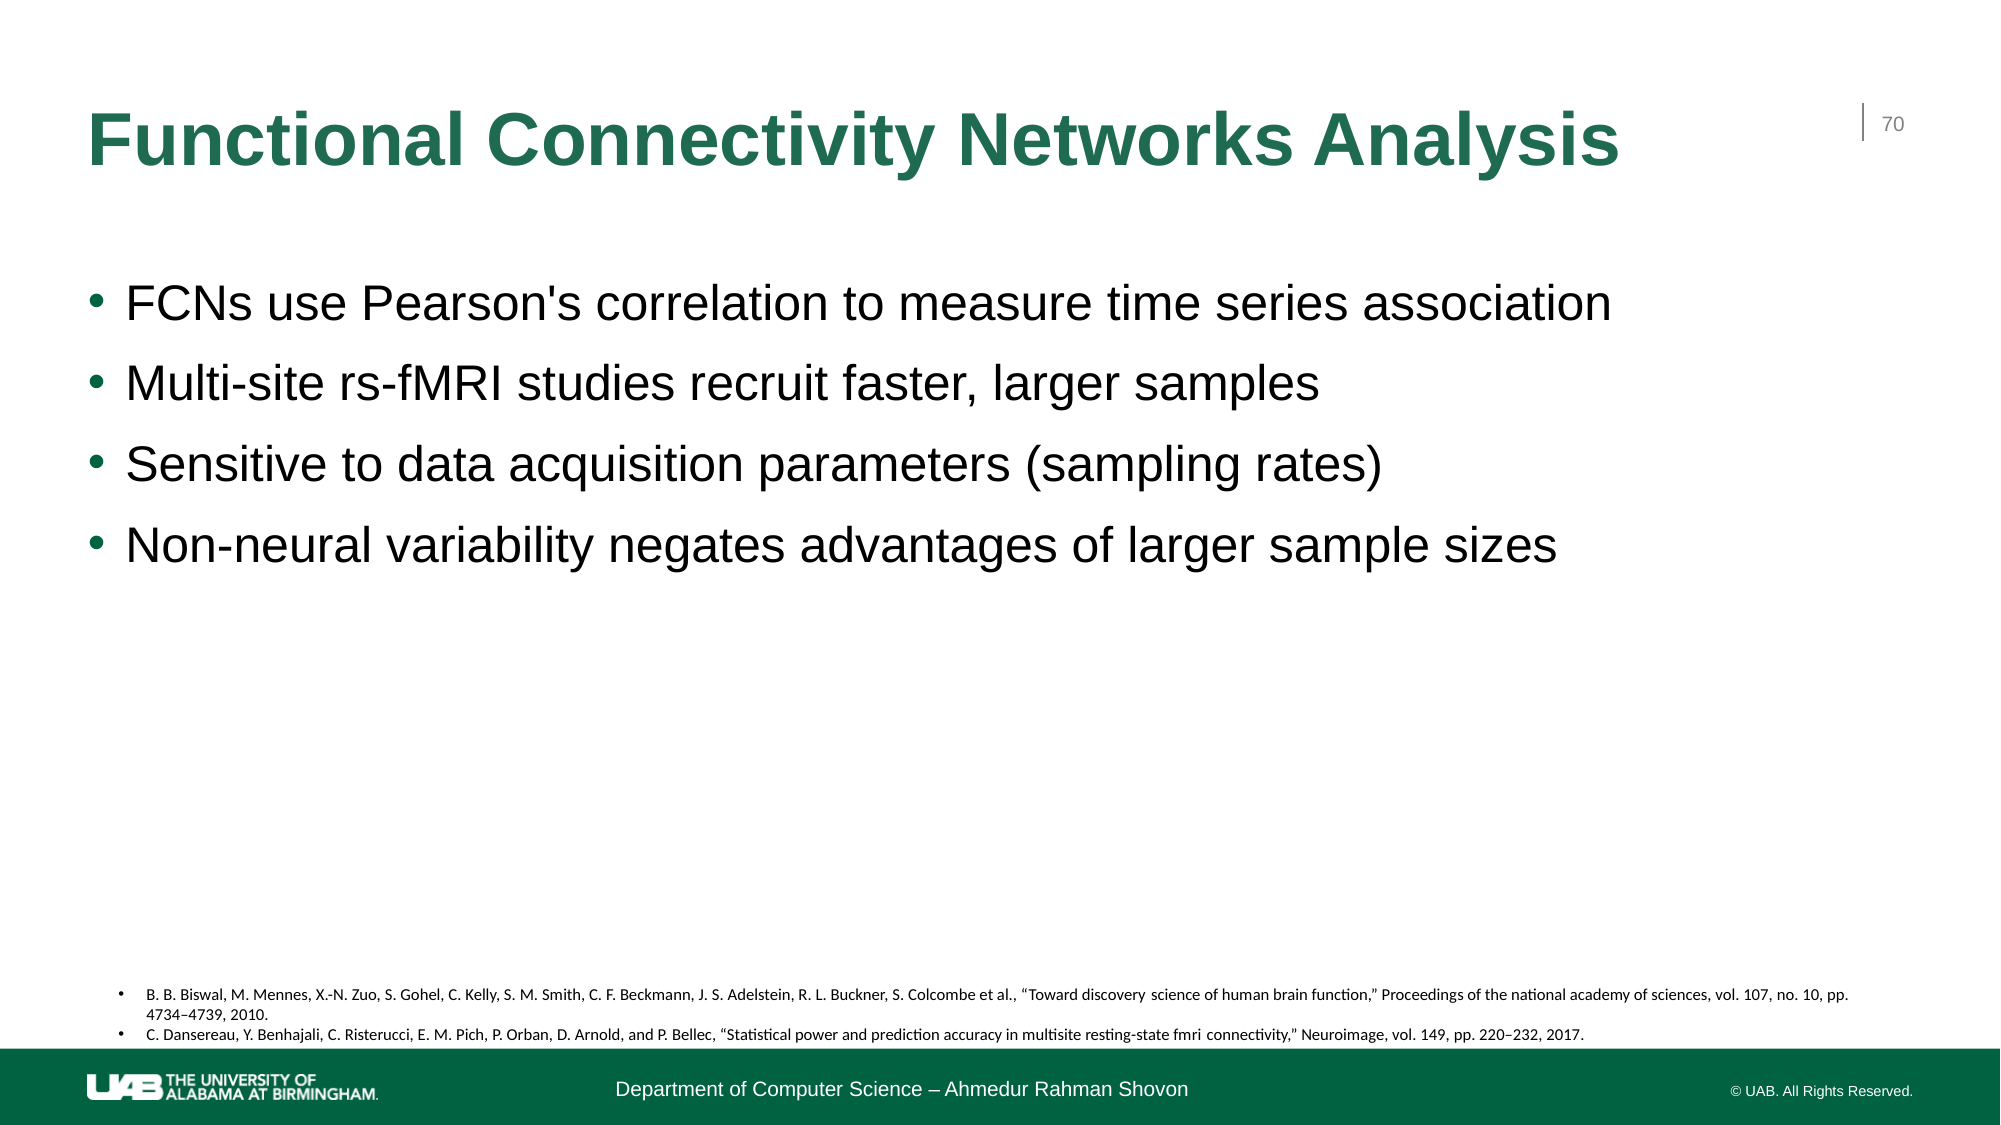

# Functional Connectivity Networks Analysis
70
FCNs use Pearson's correlation to measure time series association
Multi-site rs-fMRI studies recruit faster, larger samples
Sensitive to data acquisition parameters (sampling rates)
Non-neural variability negates advantages of larger sample sizes

B. B. Biswal, M. Mennes, X.-N. Zuo, S. Gohel, C. Kelly, S. M. Smith, C. F. Beckmann, J. S. Adelstein, R. L. Buckner, S. Colcombe et al., “Toward discovery science of human brain function,” Proceedings of the national academy of sciences, vol. 107, no. 10, pp. 4734–4739, 2010.
C. Dansereau, Y. Benhajali, C. Risterucci, E. M. Pich, P. Orban, D. Arnold, and P. Bellec, “Statistical power and prediction accuracy in multisite resting-state fmri connectivity,” Neuroimage, vol. 149, pp. 220–232, 2017.
Department of Computer Science – Ahmedur Rahman Shovon